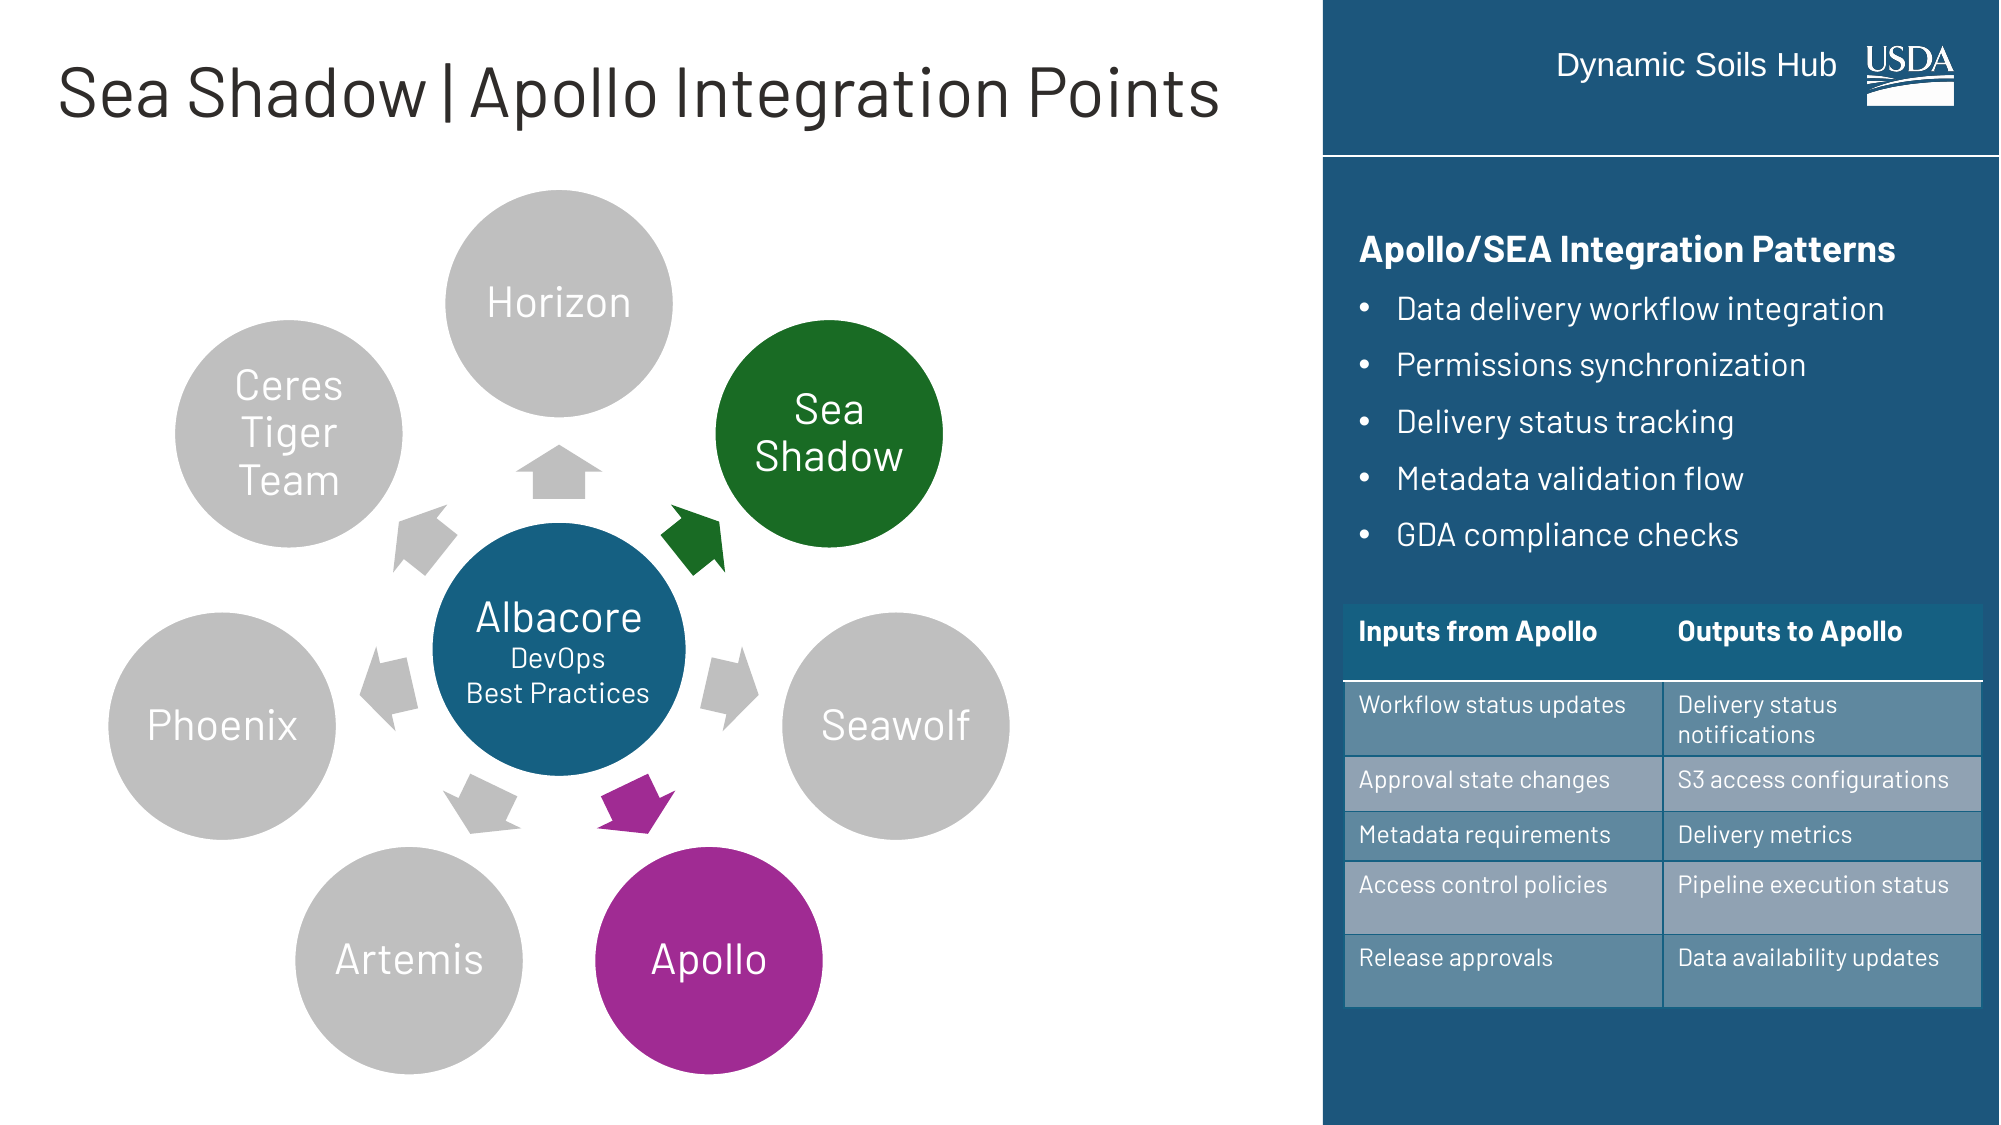

# Sea Shadow | Apollo Integration Points
Albacore

Horizon

Sea Shadow

Seawolf

Apollo

Artemis

Phoenix

Ceres Tiger Team
Apollo/SEA Integration Patterns
Data delivery workflow integration
Permissions synchronization
Delivery status tracking
Metadata validation flow
GDA compliance checks

| Inputs from Apollo | Outputs to Apollo |
| --- | --- |
| Workflow status updates | Delivery status notifications |
| Approval state changes | S3 access configurations |
| Metadata requirements | Delivery metrics |
| Access control policies | Pipeline execution status |
| Release approvals | Data availability updates |
DevOps
Best Practices